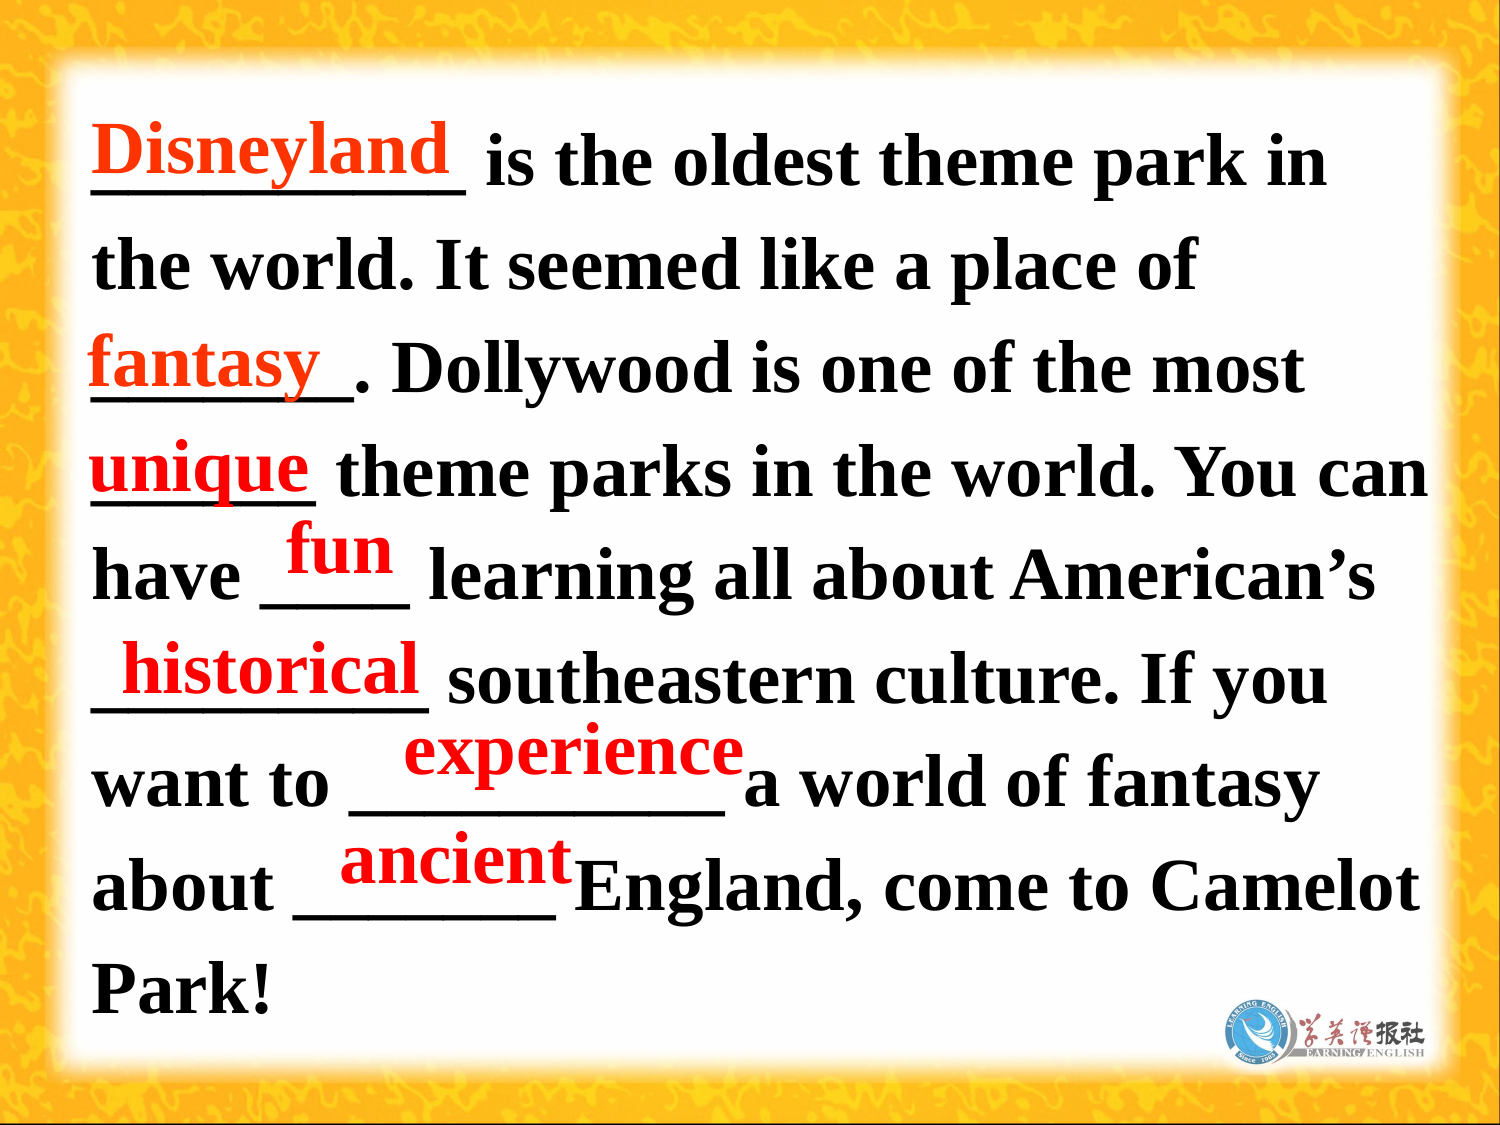

Disneyland
__________ is the oldest theme park in the world. It seemed like a place of _______. Dollywood is one of the most ______ theme parks in the world. You can have ____ learning all about American’s _________ southeastern culture. If you want to __________ a world of fantasy about _______ England, come to Camelot Park!
fantasy
unique
fun
historical
experience
ancient